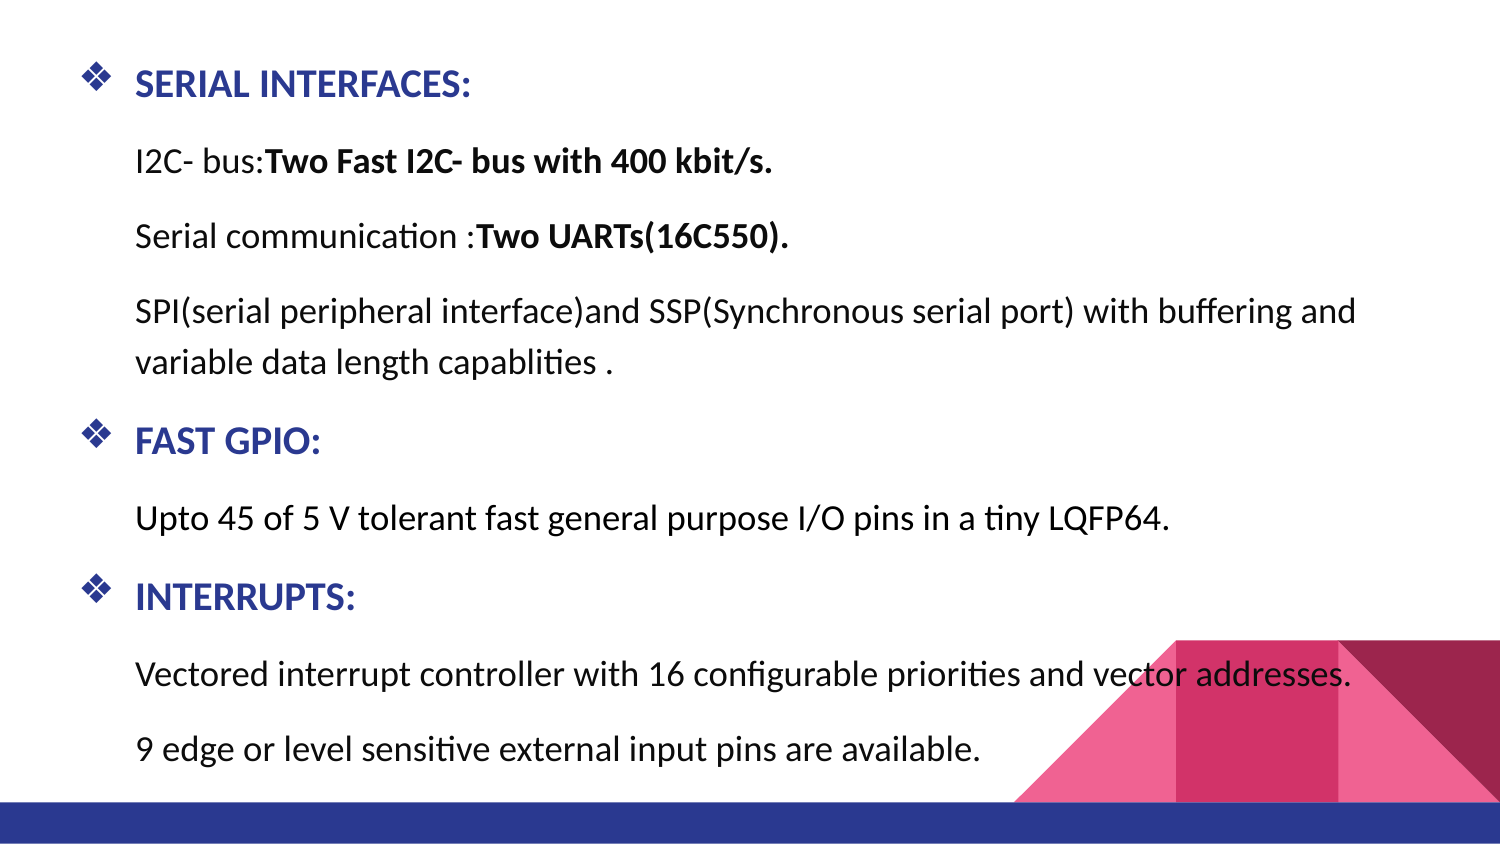

SERIAL INTERFACES:
I2C- bus:Two Fast I2C- bus with 400 kbit/s.
Serial communication :Two UARTs(16C550).
SPI(serial peripheral interface)and SSP(Synchronous serial port) with buffering and variable data length capablities .
FAST GPIO:
Upto 45 of 5 V tolerant fast general purpose I/O pins in a tiny LQFP64.
INTERRUPTS:
Vectored interrupt controller with 16 configurable priorities and vector addresses.
9 edge or level sensitive external input pins are available.